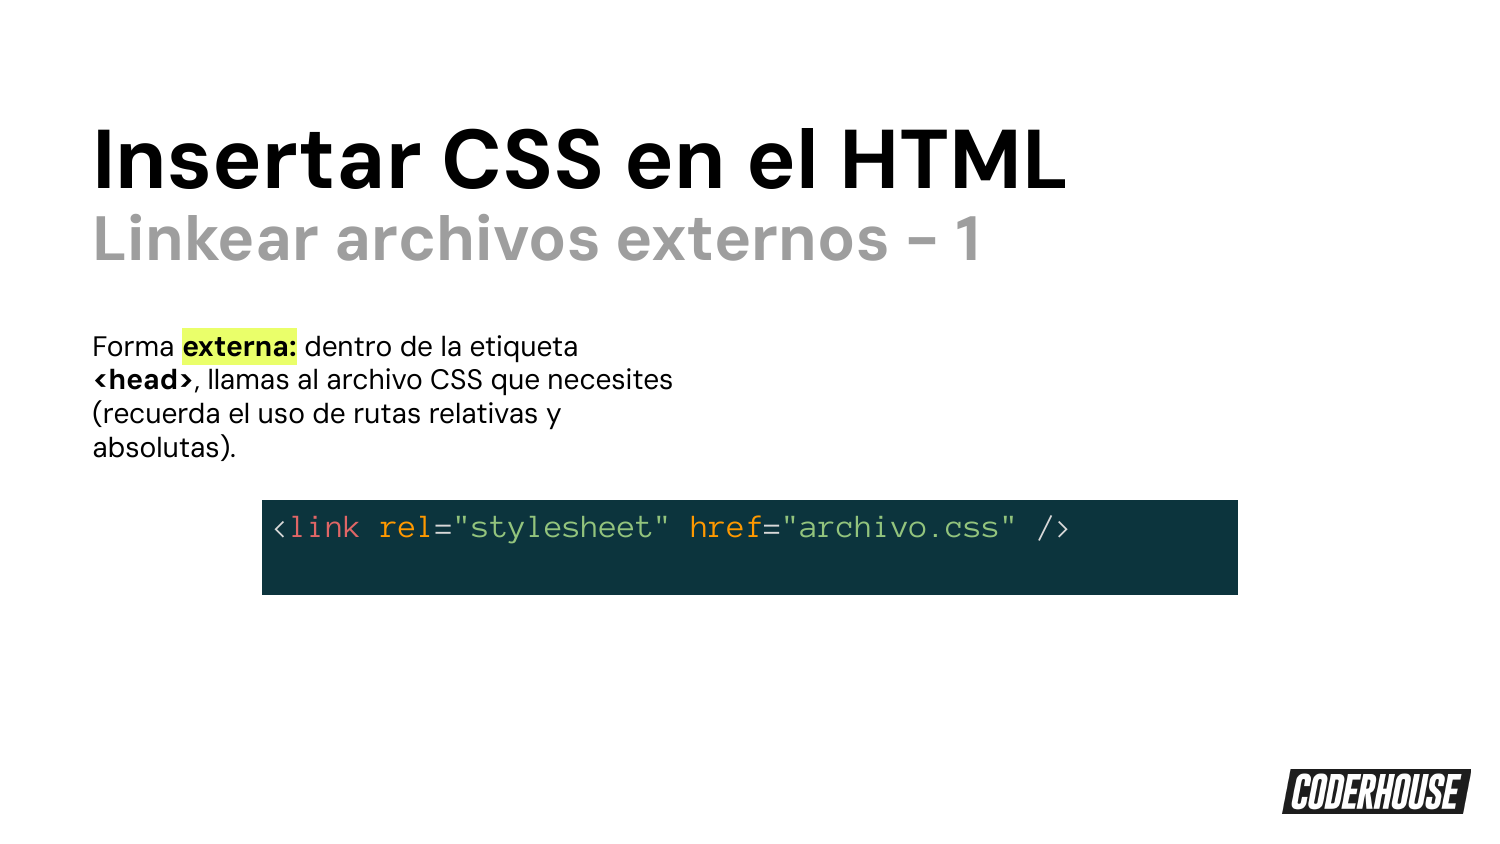

Insertar CSS en el HTML
Linkear archivos externos - 1
Forma externa: dentro de la etiqueta <head>, llamas al archivo CSS que necesites (recuerda el uso de rutas relativas y absolutas).
| <link rel="stylesheet" href="archivo.css" /> |
| --- |